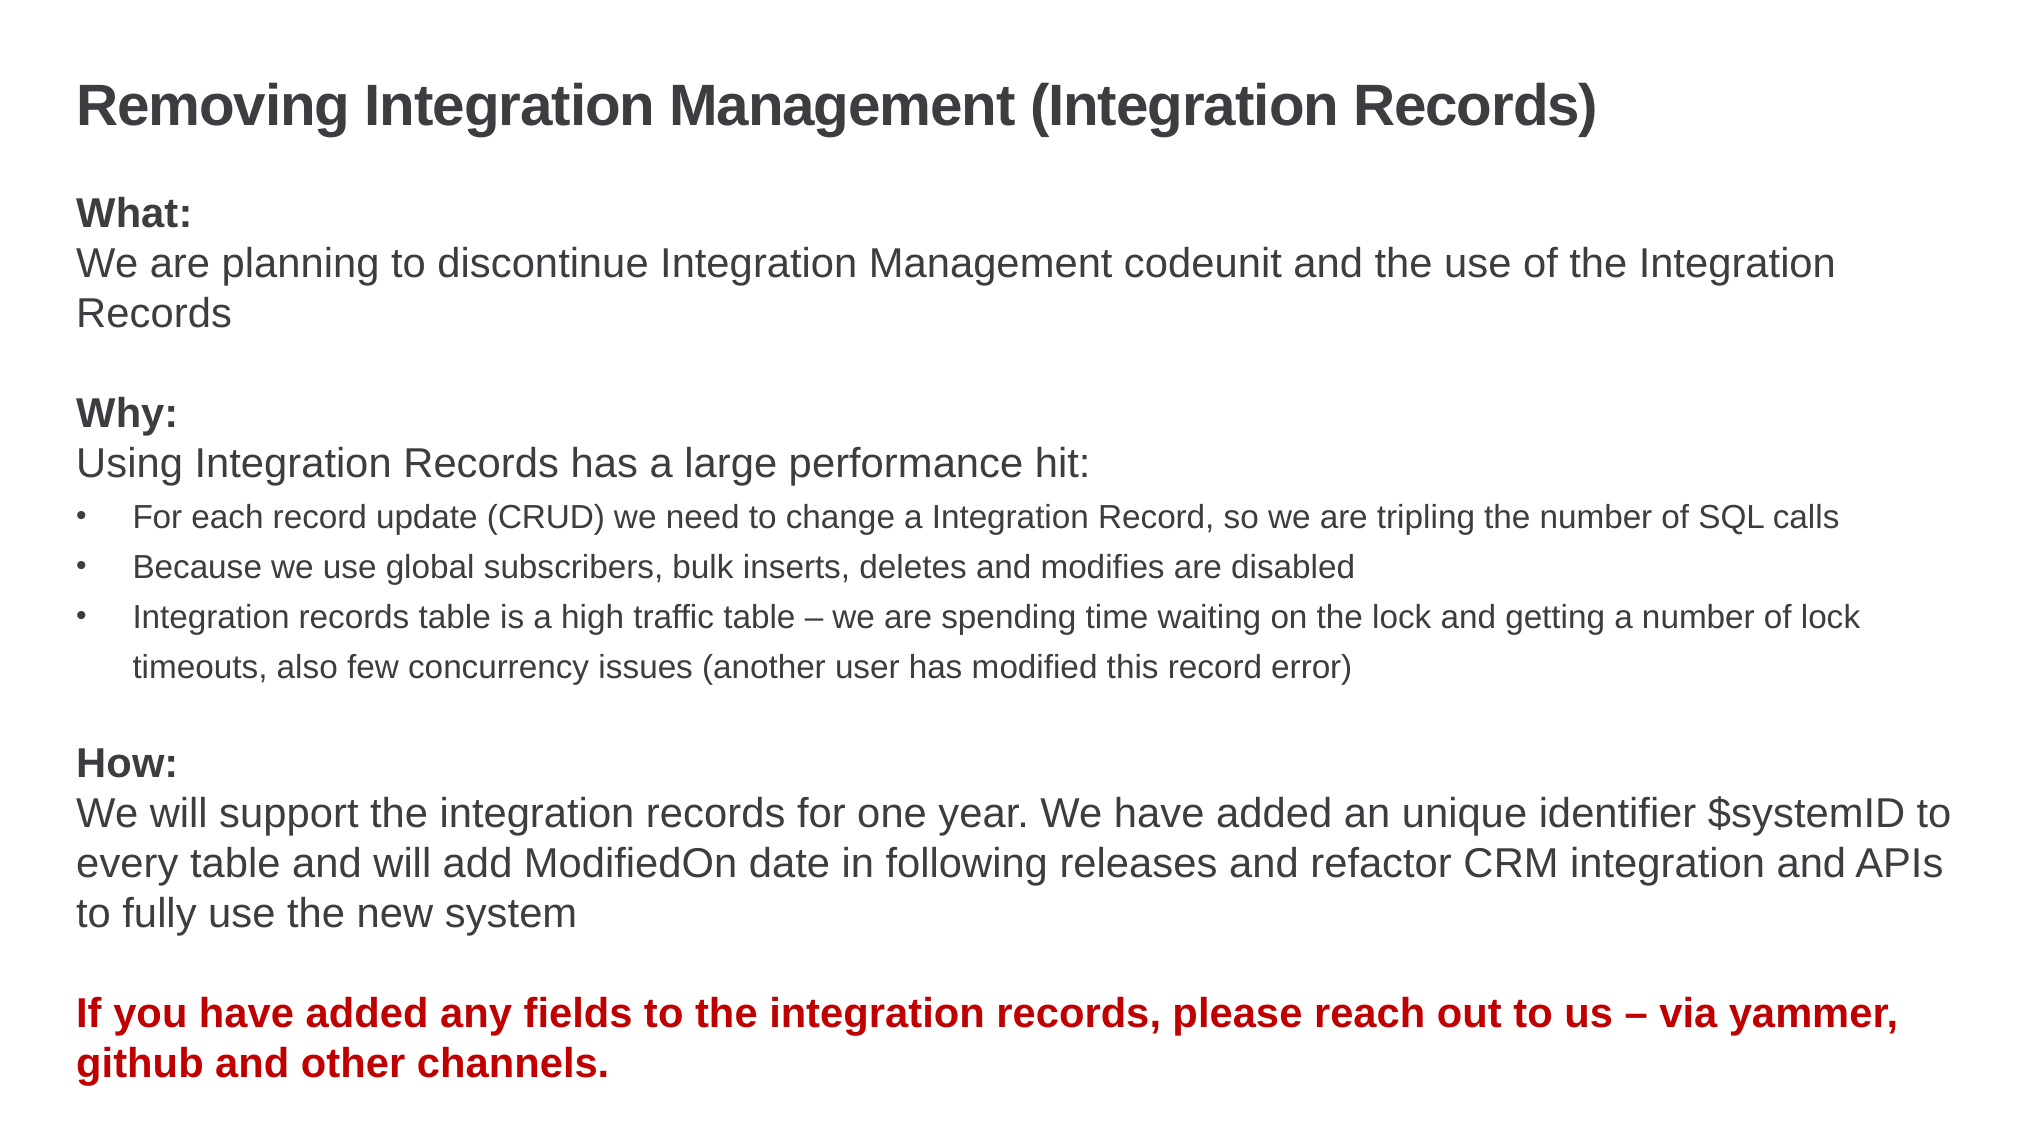

# Removing Integration Management (Integration Records)
What:
We are planning to discontinue Integration Management codeunit and the use of the Integration Records

Why:
Using Integration Records has a large performance hit:
For each record update (CRUD) we need to change a Integration Record, so we are tripling the number of SQL calls
Because we use global subscribers, bulk inserts, deletes and modifies are disabled
Integration records table is a high traffic table – we are spending time waiting on the lock and getting a number of lock timeouts, also few concurrency issues (another user has modified this record error)

How:
We will support the integration records for one year. We have added an unique identifier $systemID to every table and will add ModifiedOn date in following releases and refactor CRM integration and APIs to fully use the new system

If you have added any fields to the integration records, please reach out to us – via yammer, github and other channels.